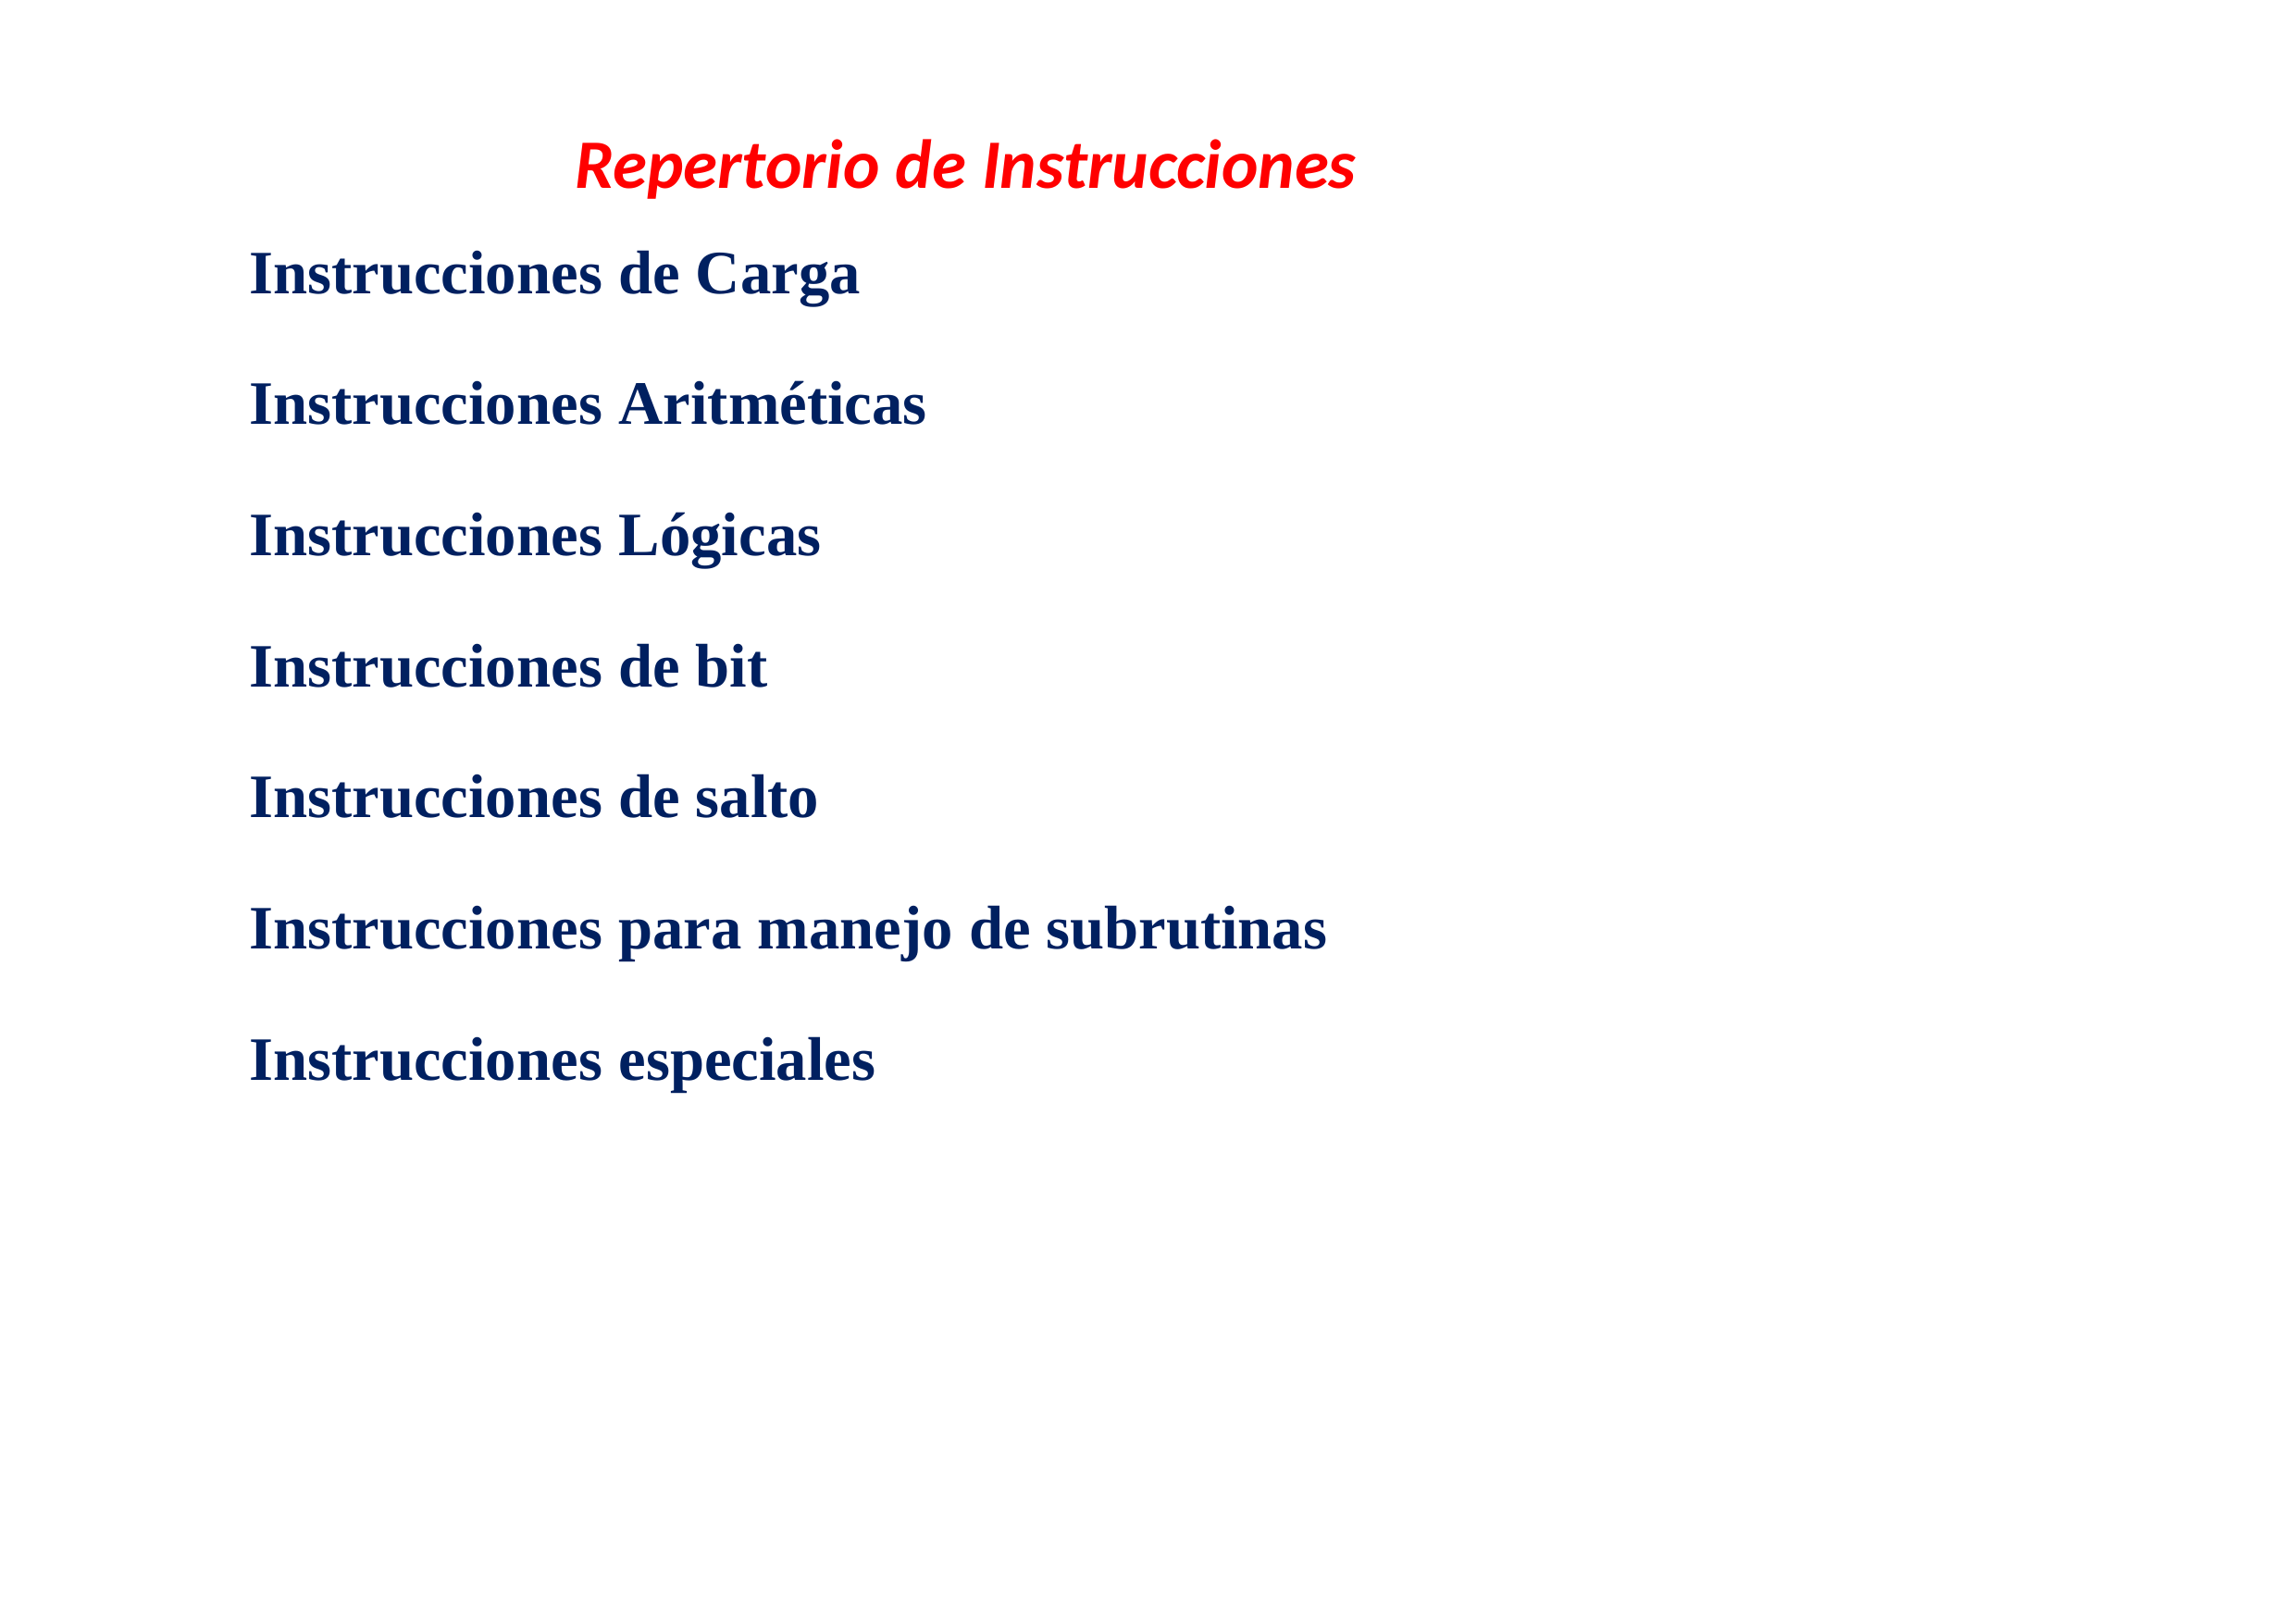

Repertorio de Instrucciones

Instrucciones de Carga

Instrucciones Aritméticas

Instrucciones Lógicas

Instrucciones de bit

Instrucciones de salto

Instrucciones para manejo de subrutinas

Instrucciones especiales